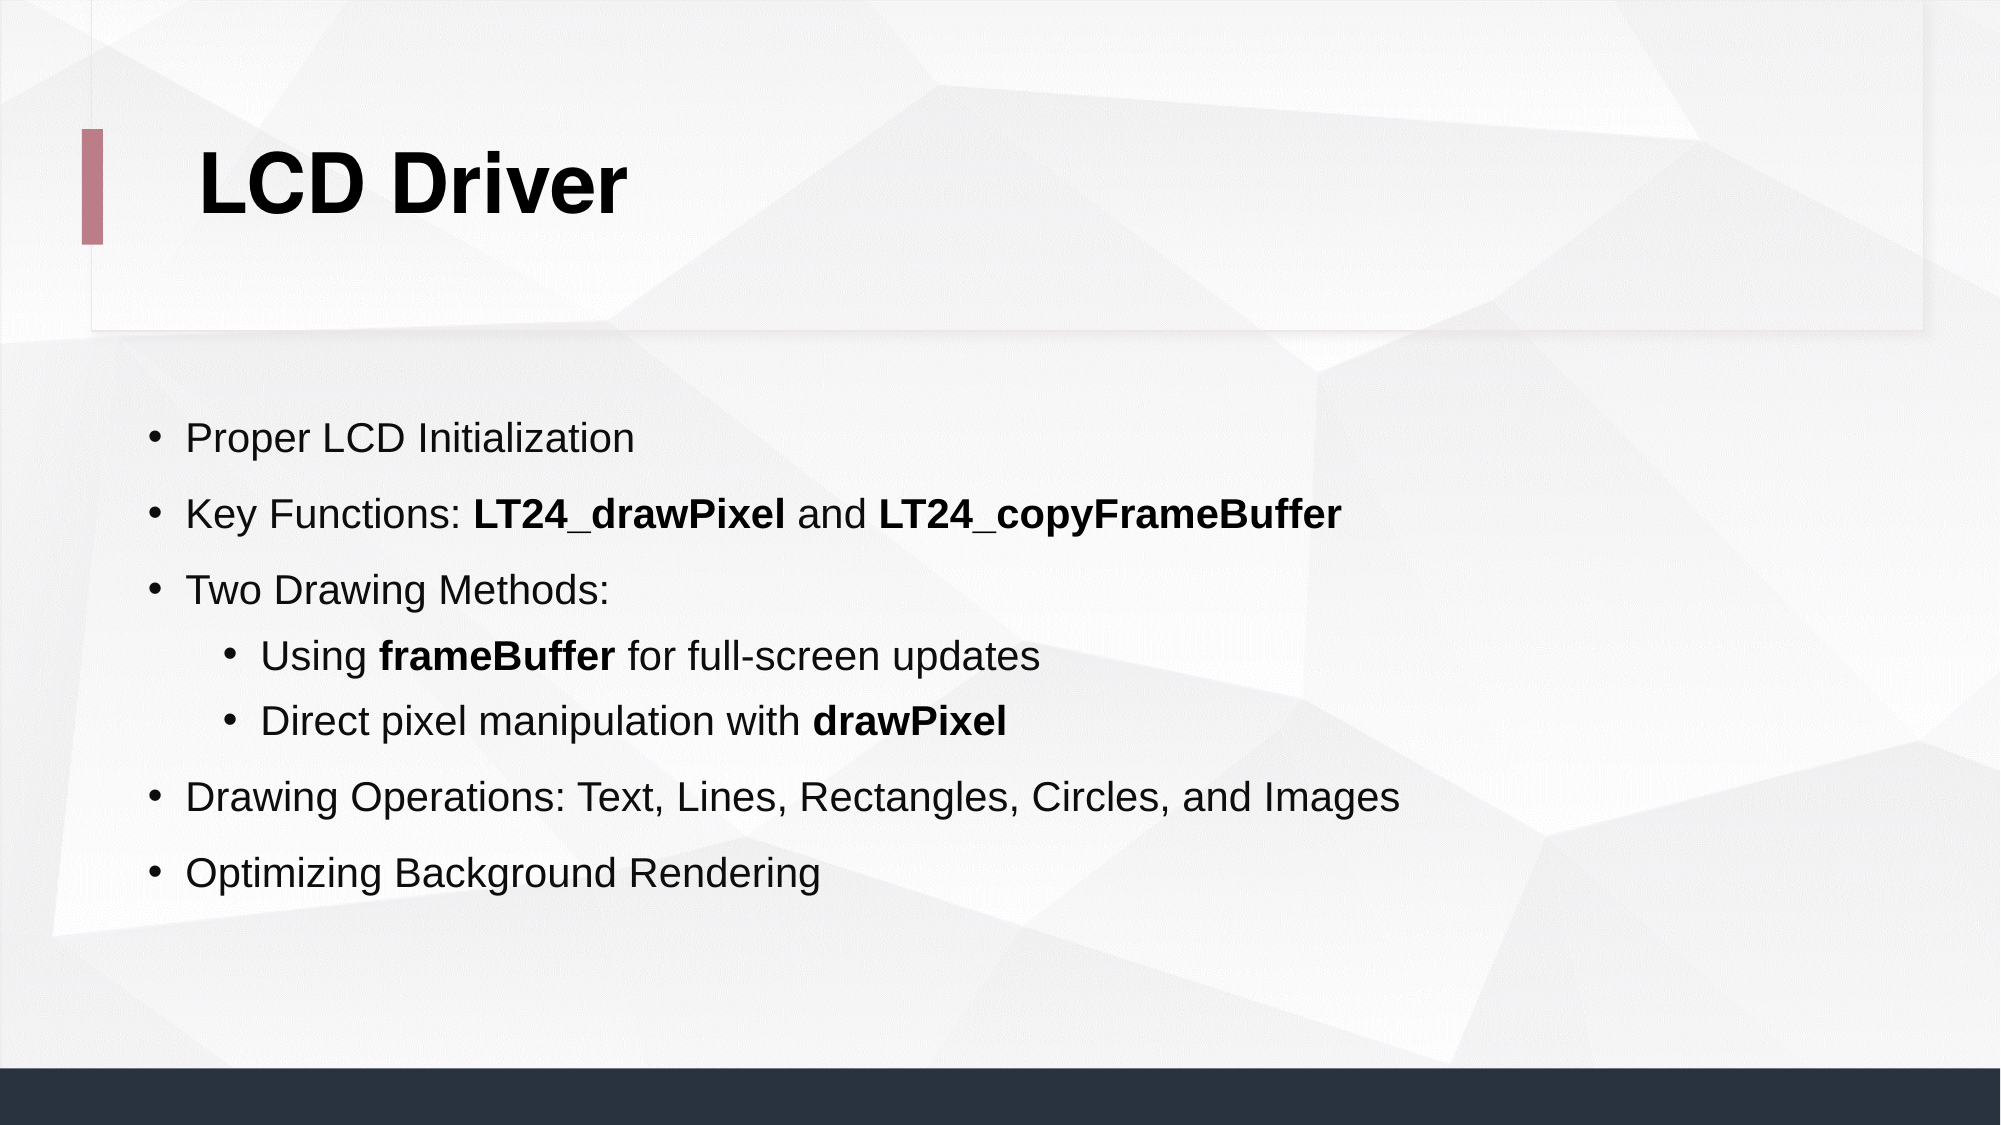

# LCD Driver
Proper LCD Initialization
Key Functions: LT24_drawPixel and LT24_copyFrameBuffer
Two Drawing Methods:
Using frameBuffer for full-screen updates
Direct pixel manipulation with drawPixel
Drawing Operations: Text, Lines, Rectangles, Circles, and Images
Optimizing Background Rendering